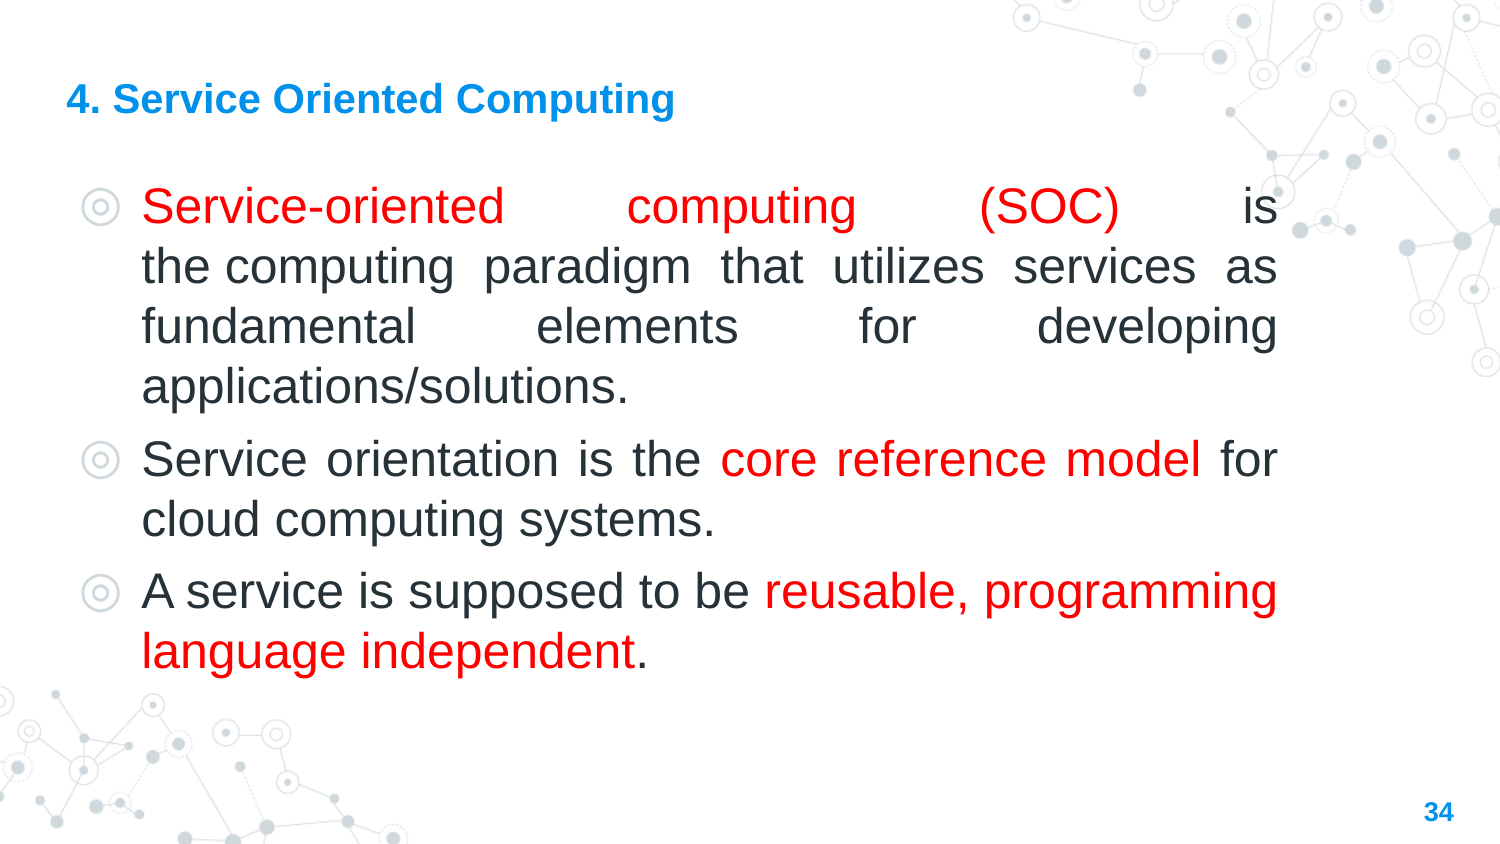

# 4. Service Oriented Computing
Service-oriented computing (SOC) is the computing paradigm that utilizes services as fundamental elements for developing applications/solutions.
Service orientation is the core reference model for cloud computing systems.
A service is supposed to be reusable, programming language independent.
34